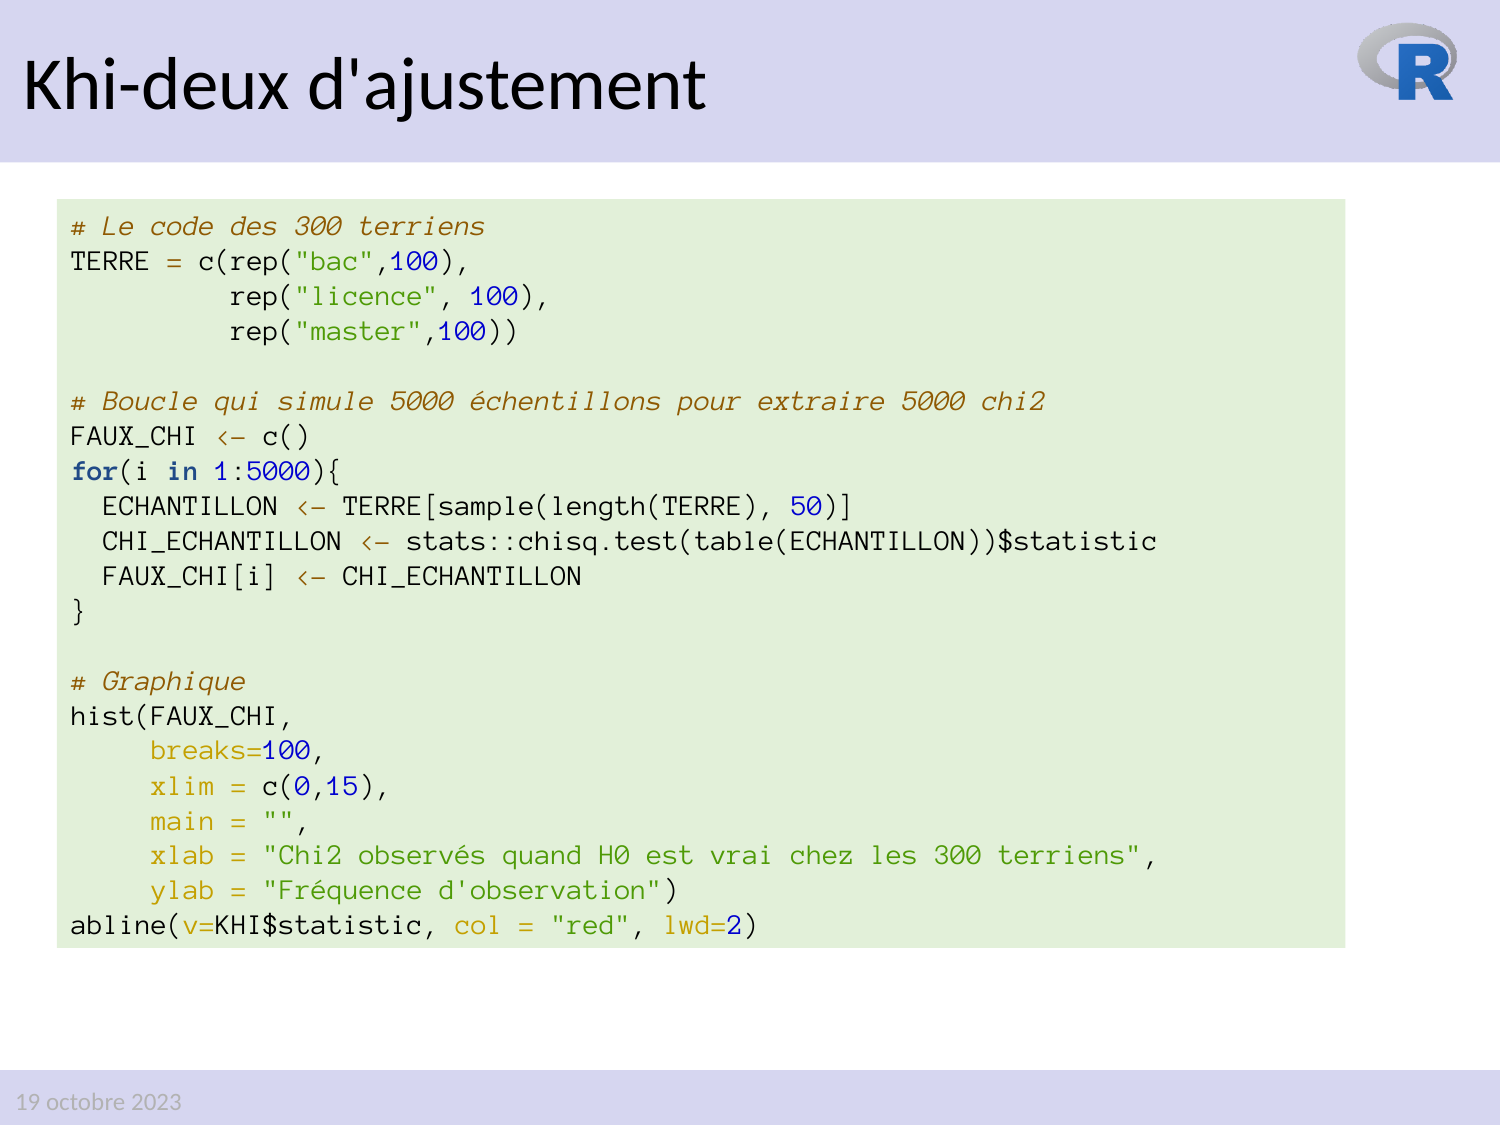

Khi-deux d'ajustement
# Le code des 300 terriens TERRE = c(rep("bac",100), rep("licence", 100), rep("master",100)) # Boucle qui simule 5000 échentillons pour extraire 5000 chi2 FAUX_CHI <- c() for(i in 1:5000){ ECHANTILLON <- TERRE[sample(length(TERRE), 50)] CHI_ECHANTILLON <- stats::chisq.test(table(ECHANTILLON))$statistic FAUX_CHI[i] <- CHI_ECHANTILLON } # Graphique hist(FAUX_CHI, breaks=100, xlim = c(0,15), main = "", xlab = "Chi2 observés quand H0 est vrai chez les 300 terriens", ylab = "Fréquence d'observation") abline(v=KHI$statistic, col = "red", lwd=2)
19 octobre 2023
88
https://www.reilly-coglab.com/data
https://www.psychometrie.jlroulin.fr/cours/aide_quizz.html?B14.html